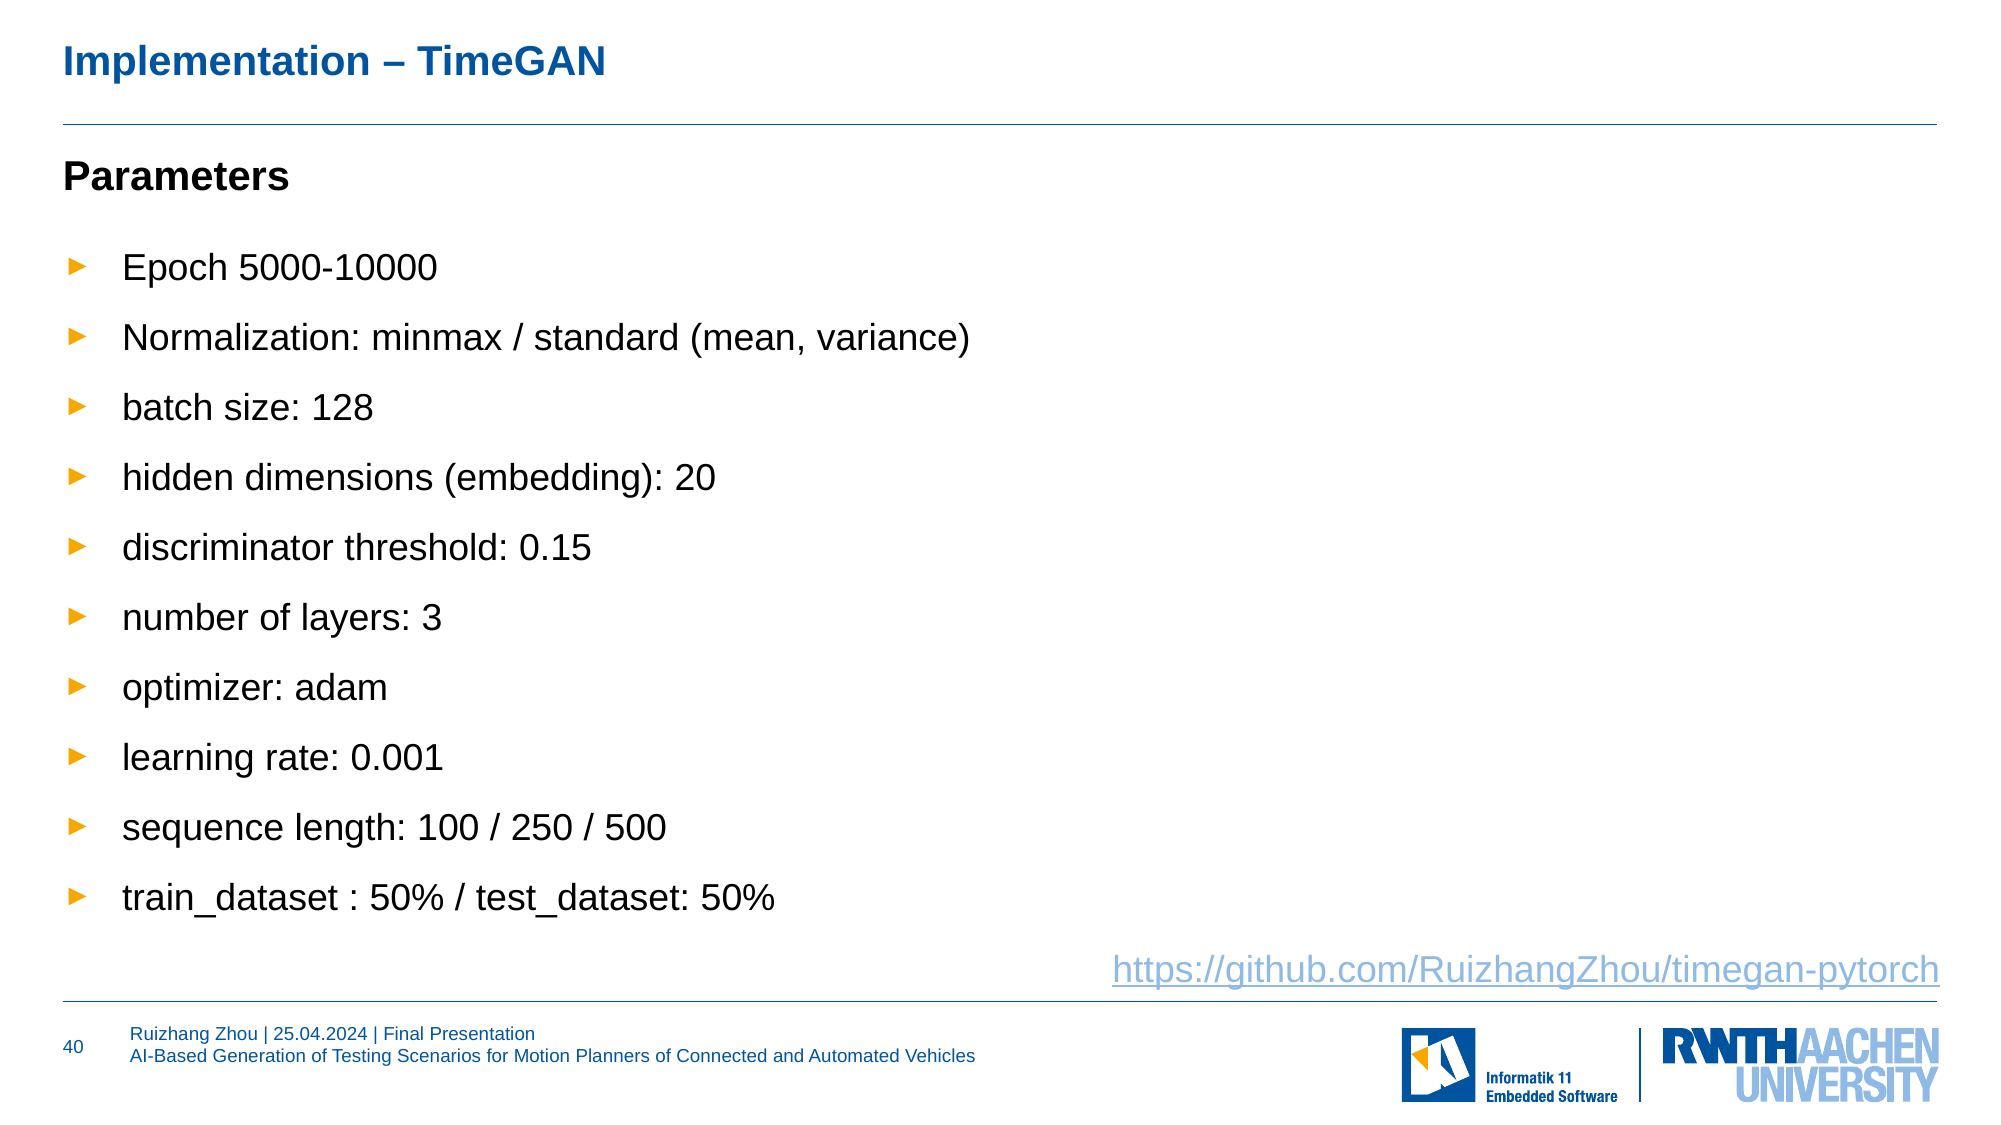

# Implementation – TimeGAN
Parameters
Epoch 5000-10000
Normalization: minmax / standard (mean, variance)
batch size: 128
hidden dimensions (embedding): 20
discriminator threshold: 0.15
number of layers: 3
optimizer: adam
learning rate: 0.001
sequence length: 100 / 250 / 500
train_dataset : 50% / test_dataset: 50%

https://github.com/RuizhangZhou/timegan-pytorch
40